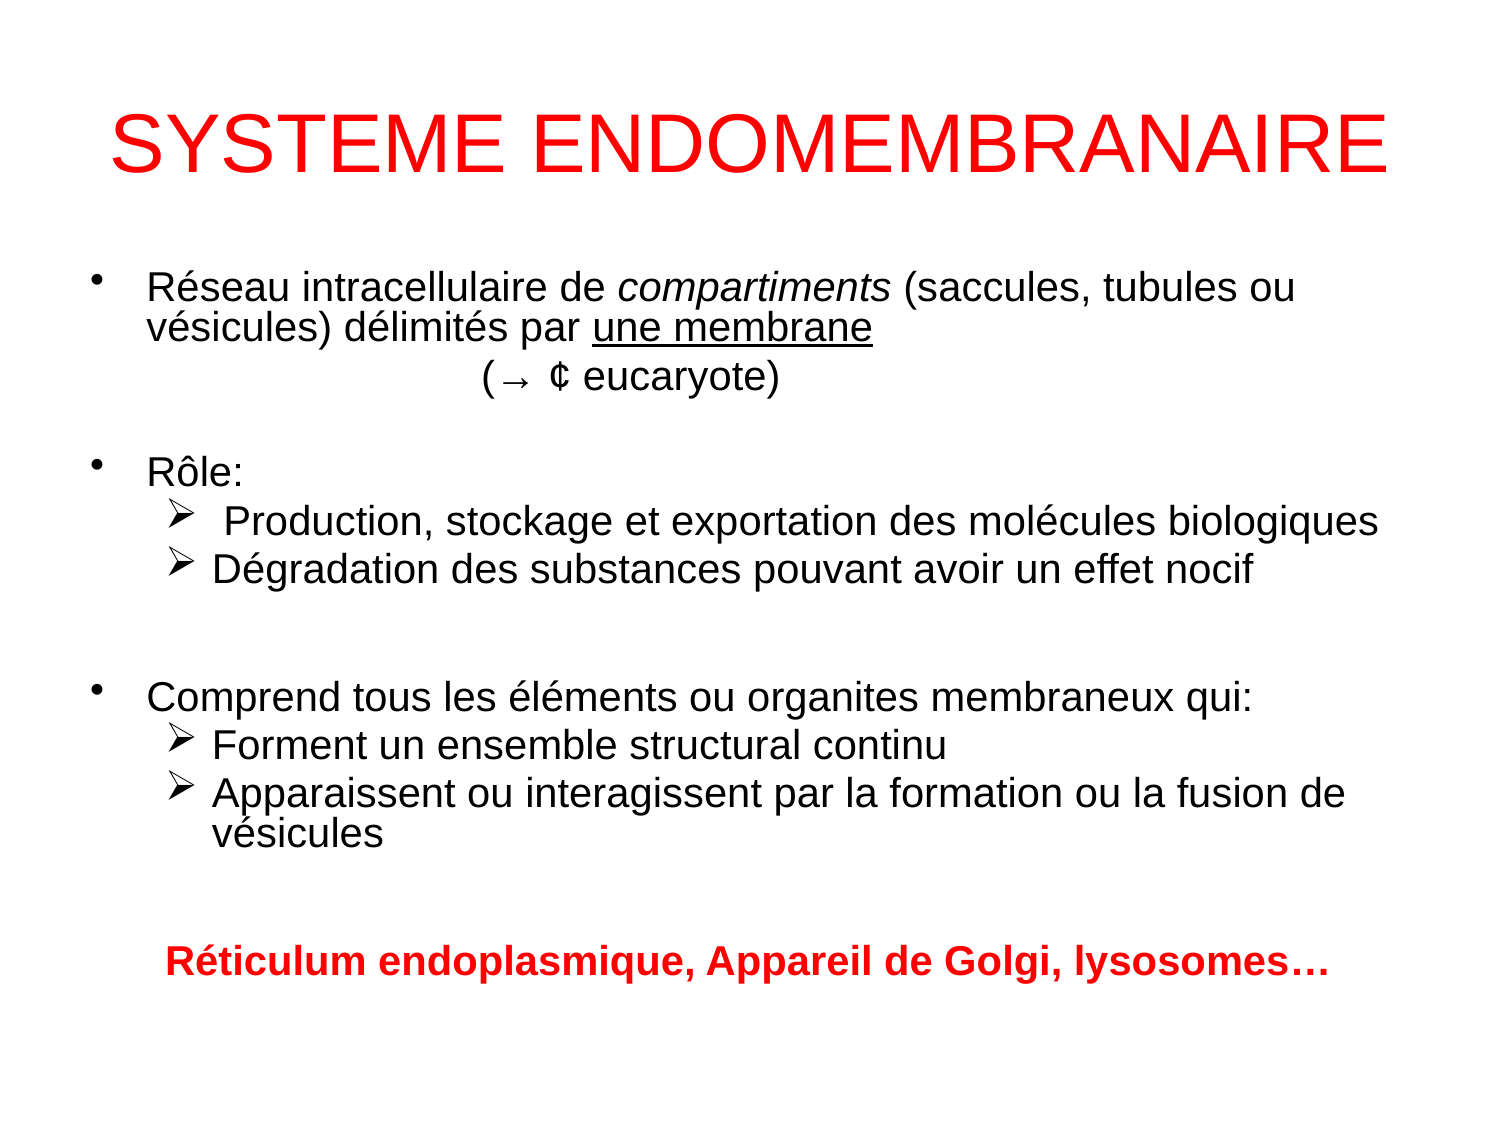

# SYSTEME ENDOMEMBRANAIRE
Réseau intracellulaire de compartiments (saccules, tubules ou vésicules) délimités par une membrane
                                  (→ ¢ eucaryote)

Rôle:
 Production, stockage et exportation des molécules biologiques
Dégradation des substances pouvant avoir un effet nocif

Comprend tous les éléments ou organites membraneux qui:
Forment un ensemble structural continu
Apparaissent ou interagissent par la formation ou la fusion de vésicules

Réticulum endoplasmique, Appareil de Golgi, lysosomes…